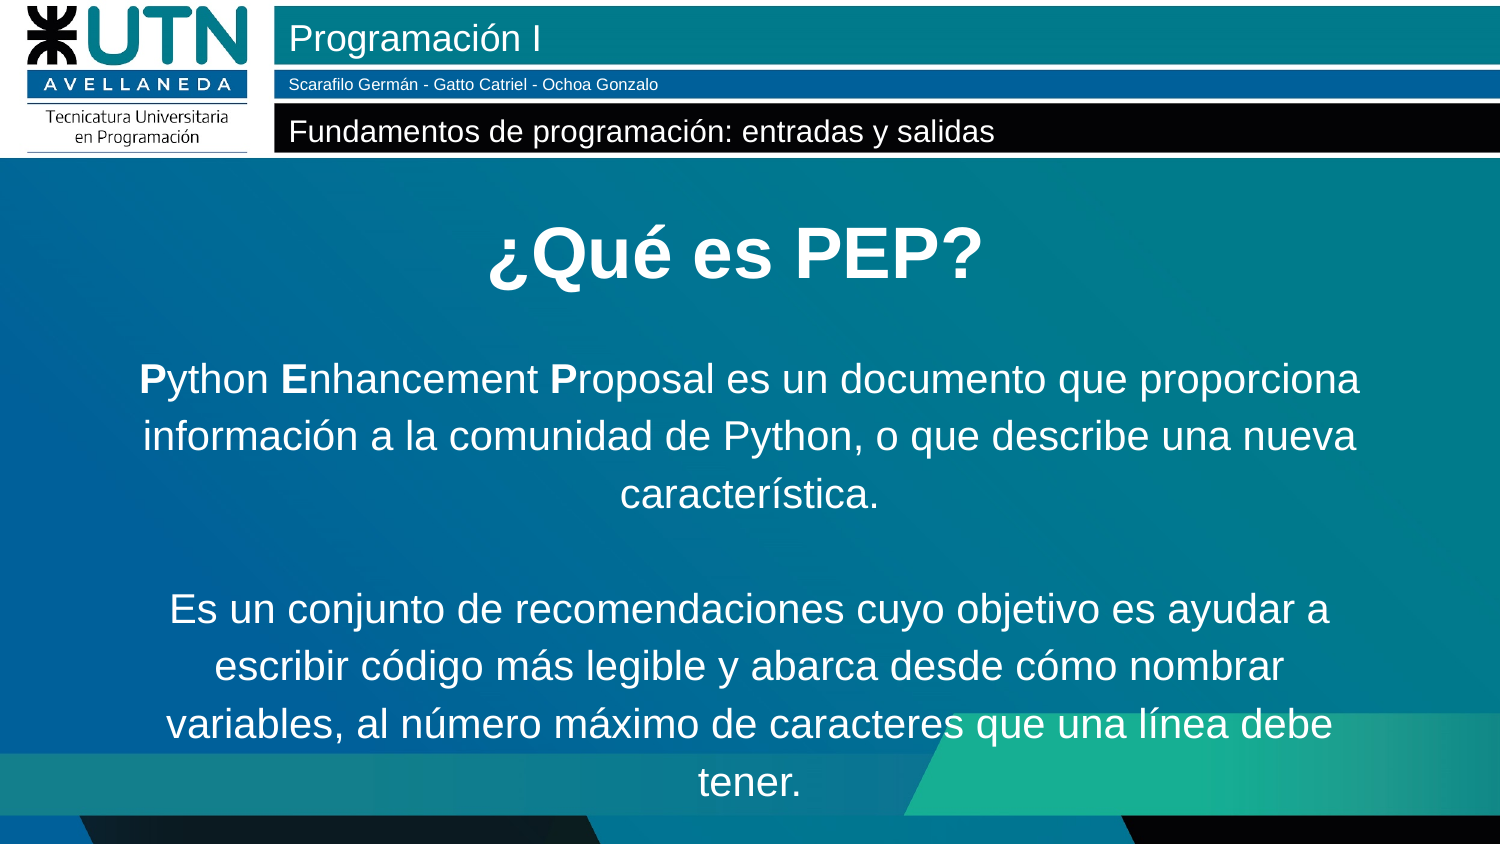

¿Qué es PEP?

Python Enhancement Proposal es un documento que proporciona información a la comunidad de Python, o que describe una nueva característica.

Es un conjunto de recomendaciones cuyo objetivo es ayudar a escribir código más legible y abarca desde cómo nombrar variables, al número máximo de caracteres que una línea debe tener.